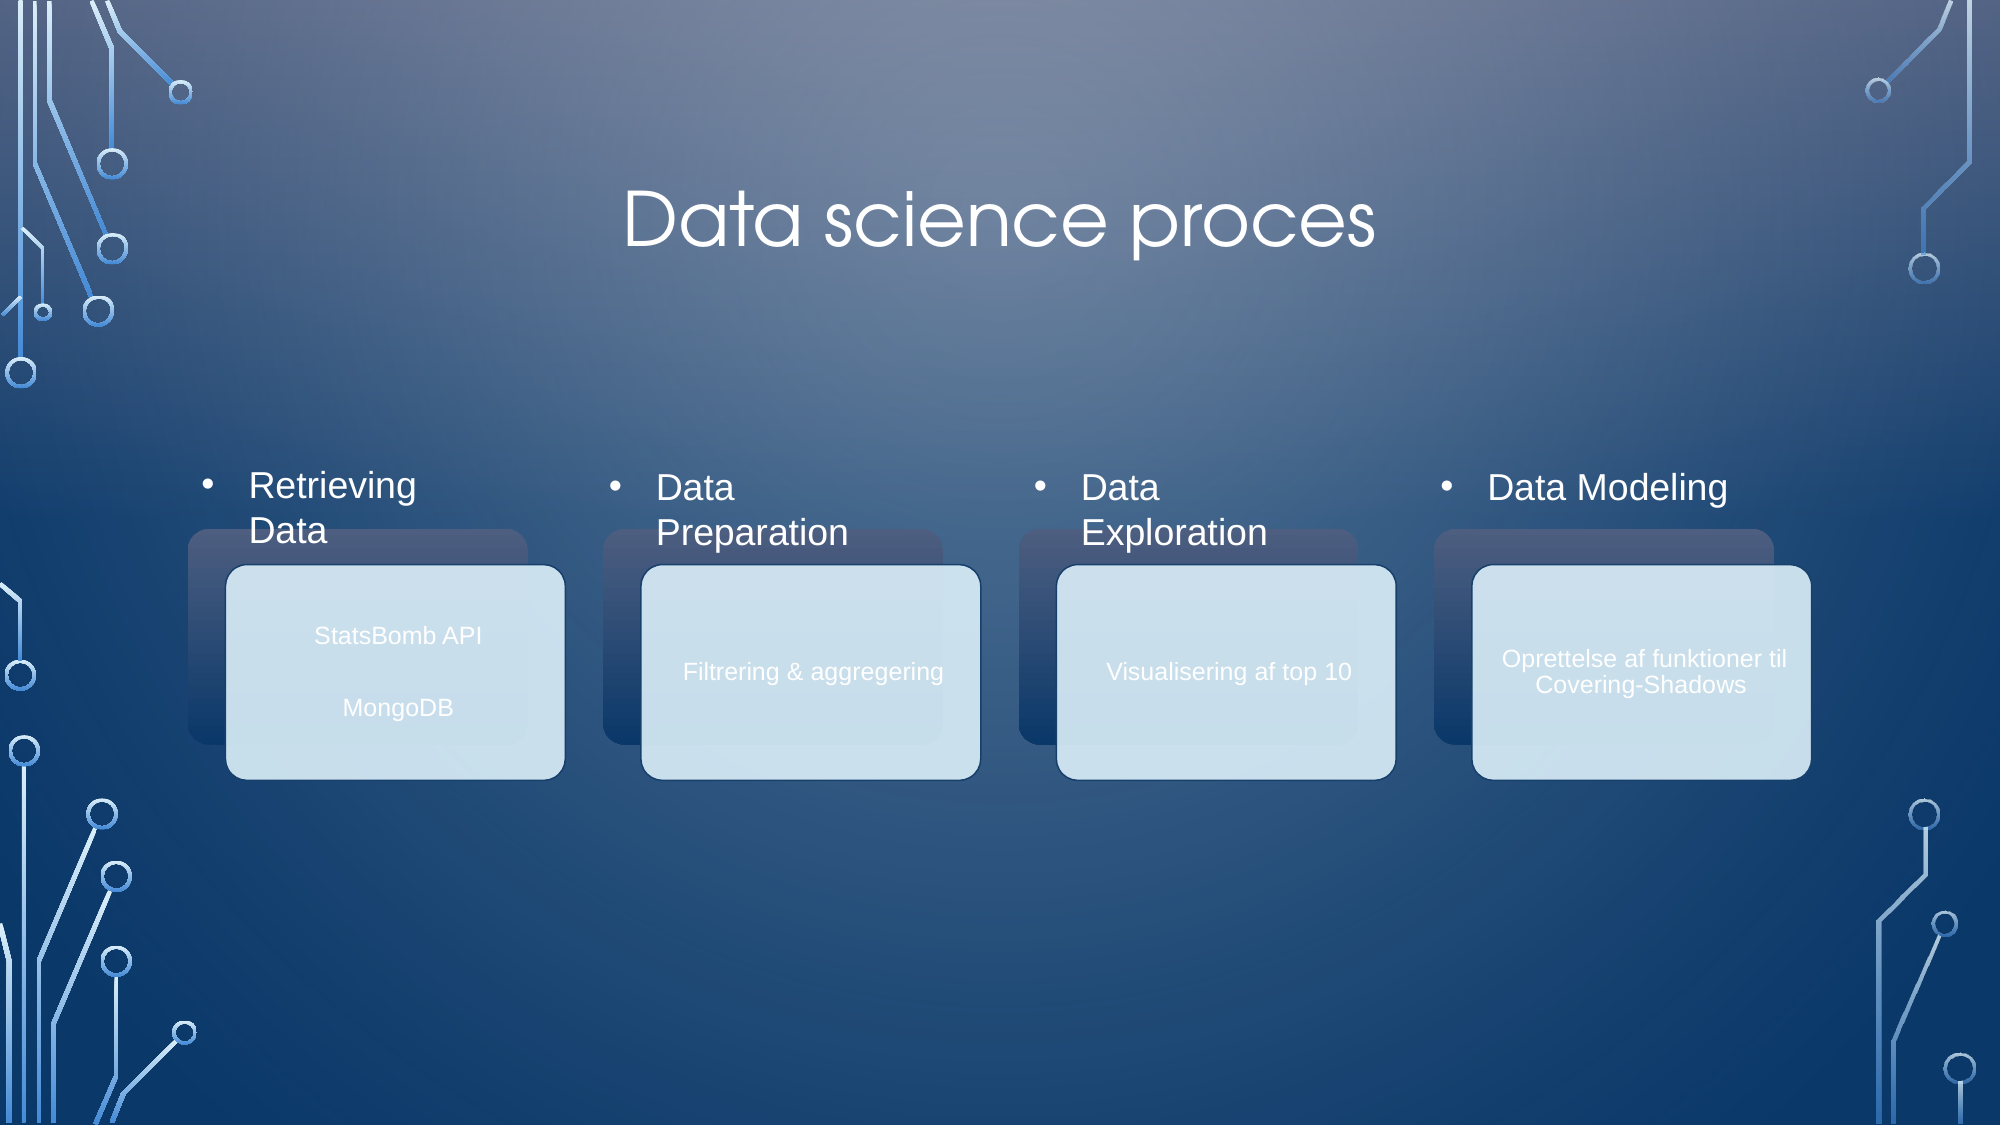

# Data science proces
StatsBomb API

MongoDB
Filtrering & aggregering
Visualisering af top 10
Oprettelse af funktioner til Covering-Shadows
Retrieving Data
Data Preparation
Data Exploration
Data Modeling